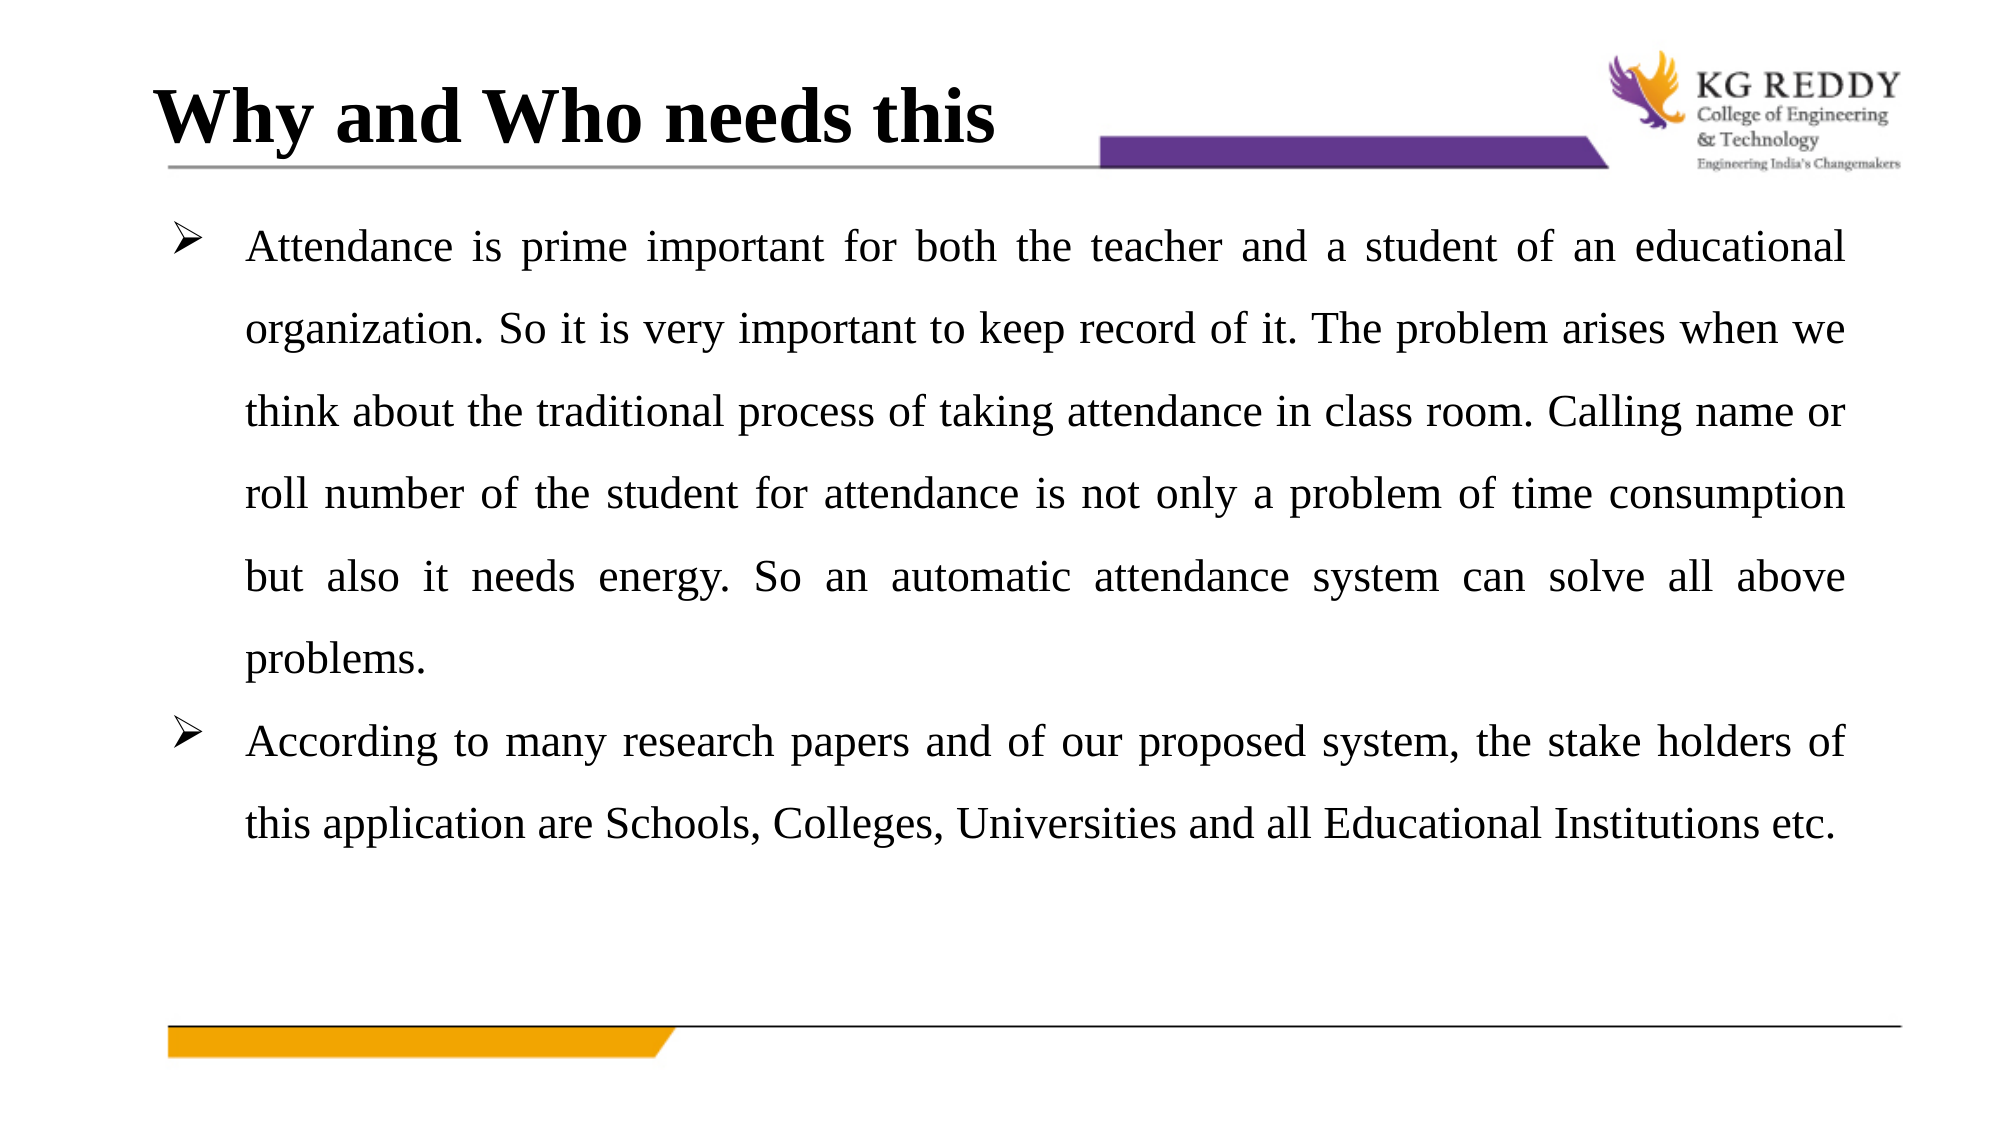

# Why and Who needs this
Attendance is prime important for both the teacher and a student of an educational organization. So it is very important to keep record of it. The problem arises when we think about the traditional process of taking attendance in class room. Calling name or roll number of the student for attendance is not only a problem of time consumption but also it needs energy. So an automatic attendance system can solve all above problems.
According to many research papers and of our proposed system, the stake holders of this application are Schools, Colleges, Universities and all Educational Institutions etc.